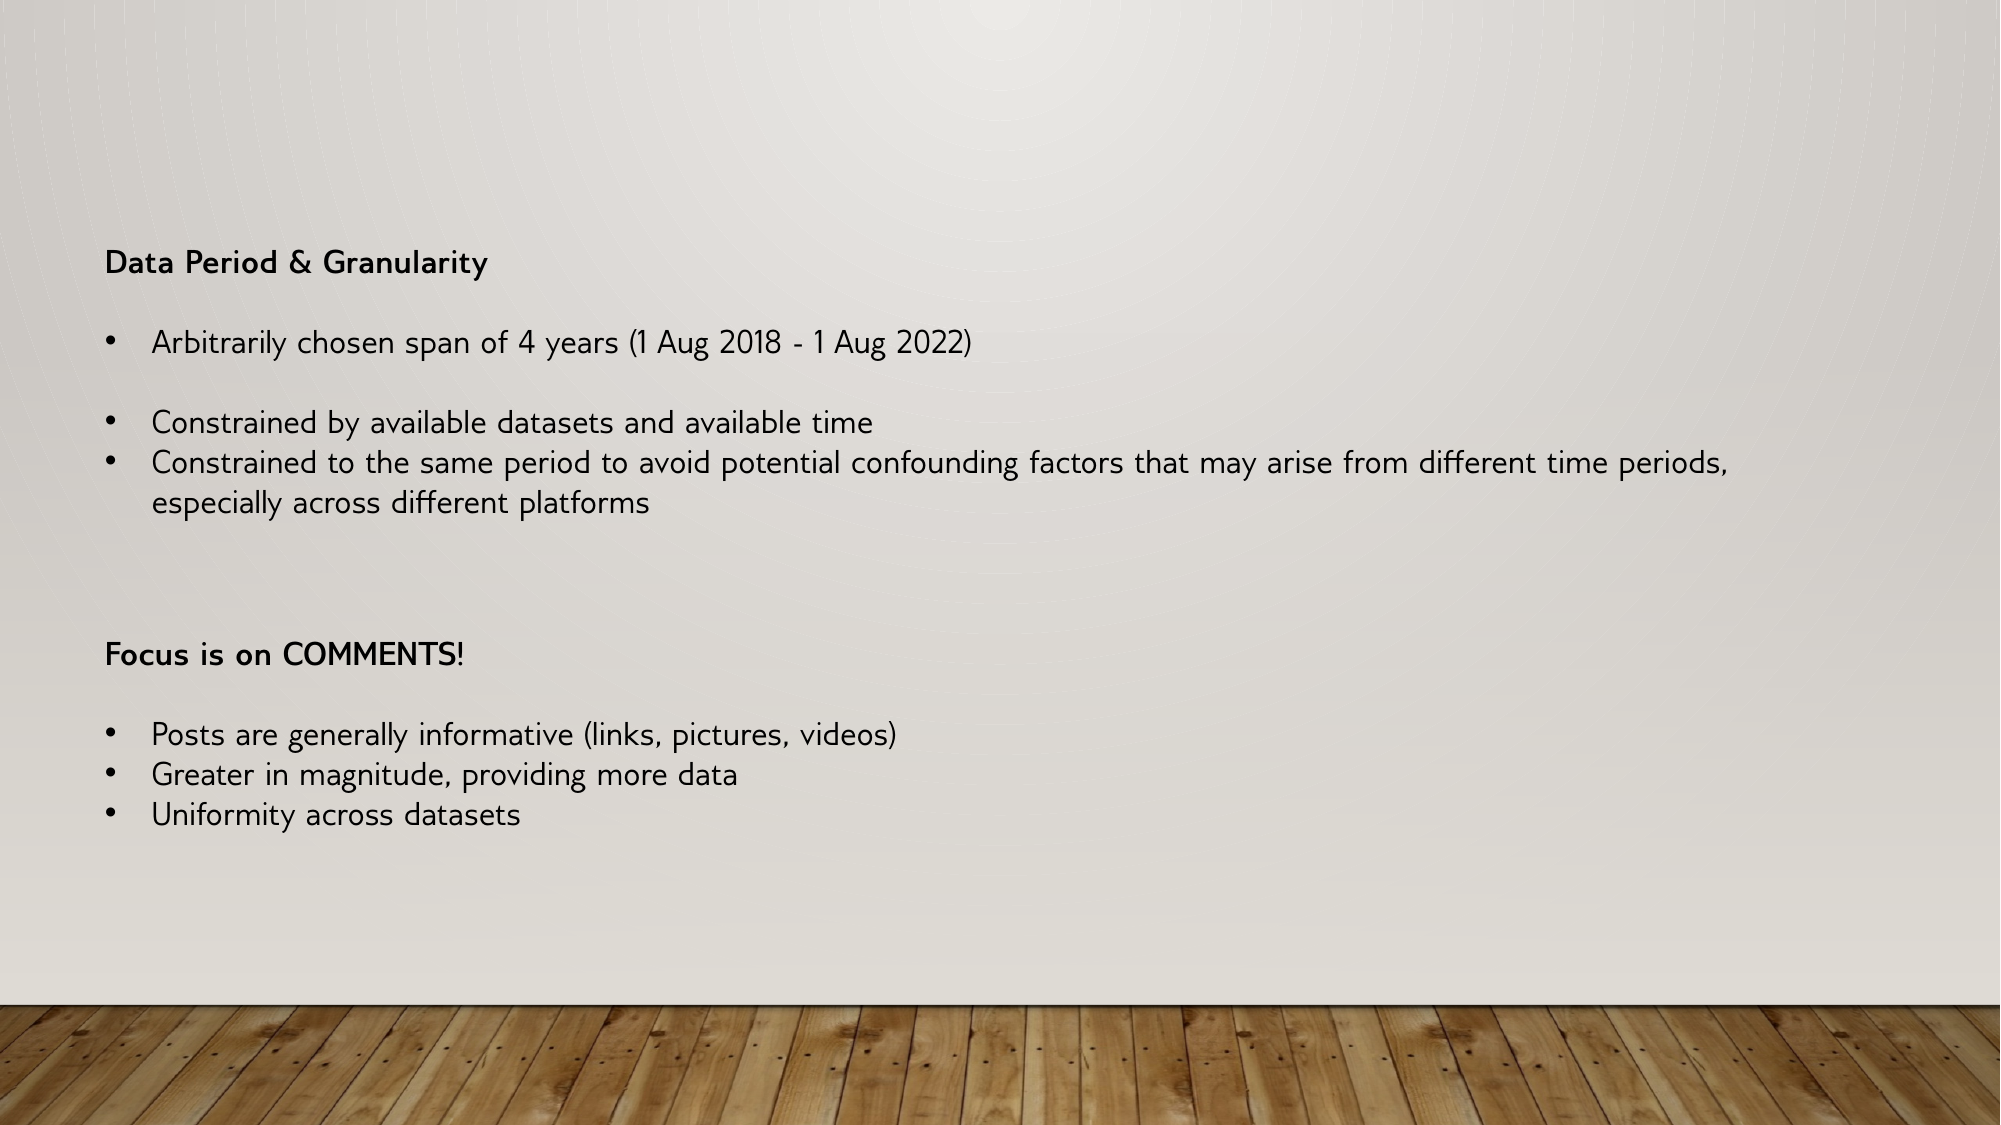

Data Period & Granularity
Arbitrarily chosen span of 4 years (1 Aug 2018 - 1 Aug 2022)

Constrained by available datasets and available time
Constrained to the same period to avoid potential confounding factors that may arise from different time periods, especially across different platforms
Focus is on COMMENTS!
Posts are generally informative (links, pictures, videos)
Greater in magnitude, providing more data
Uniformity across datasets